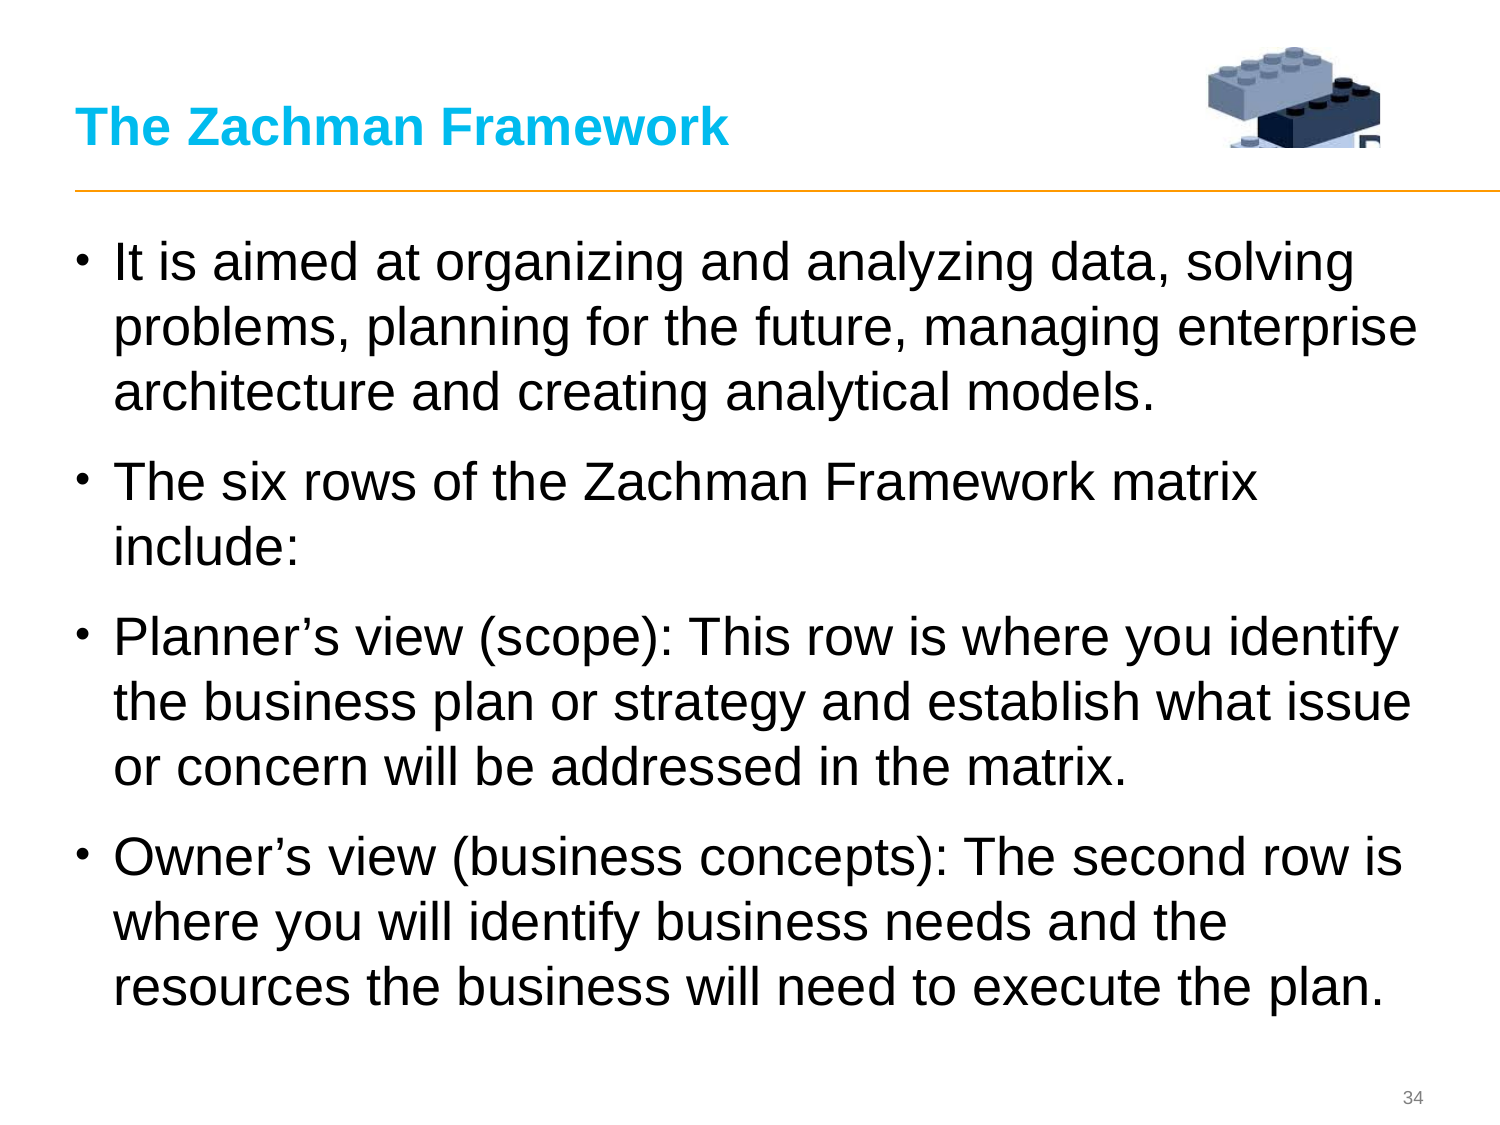

# The Zachman Framework
It is aimed at organizing and analyzing data, solving problems, planning for the future, managing enterprise architecture and creating analytical models.
The six rows of the Zachman Framework matrix include:
Planner’s view (scope): This row is where you identify the business plan or strategy and establish what issue or concern will be addressed in the matrix.
Owner’s view (business concepts): The second row is where you will identify business needs and the resources the business will need to execute the plan.